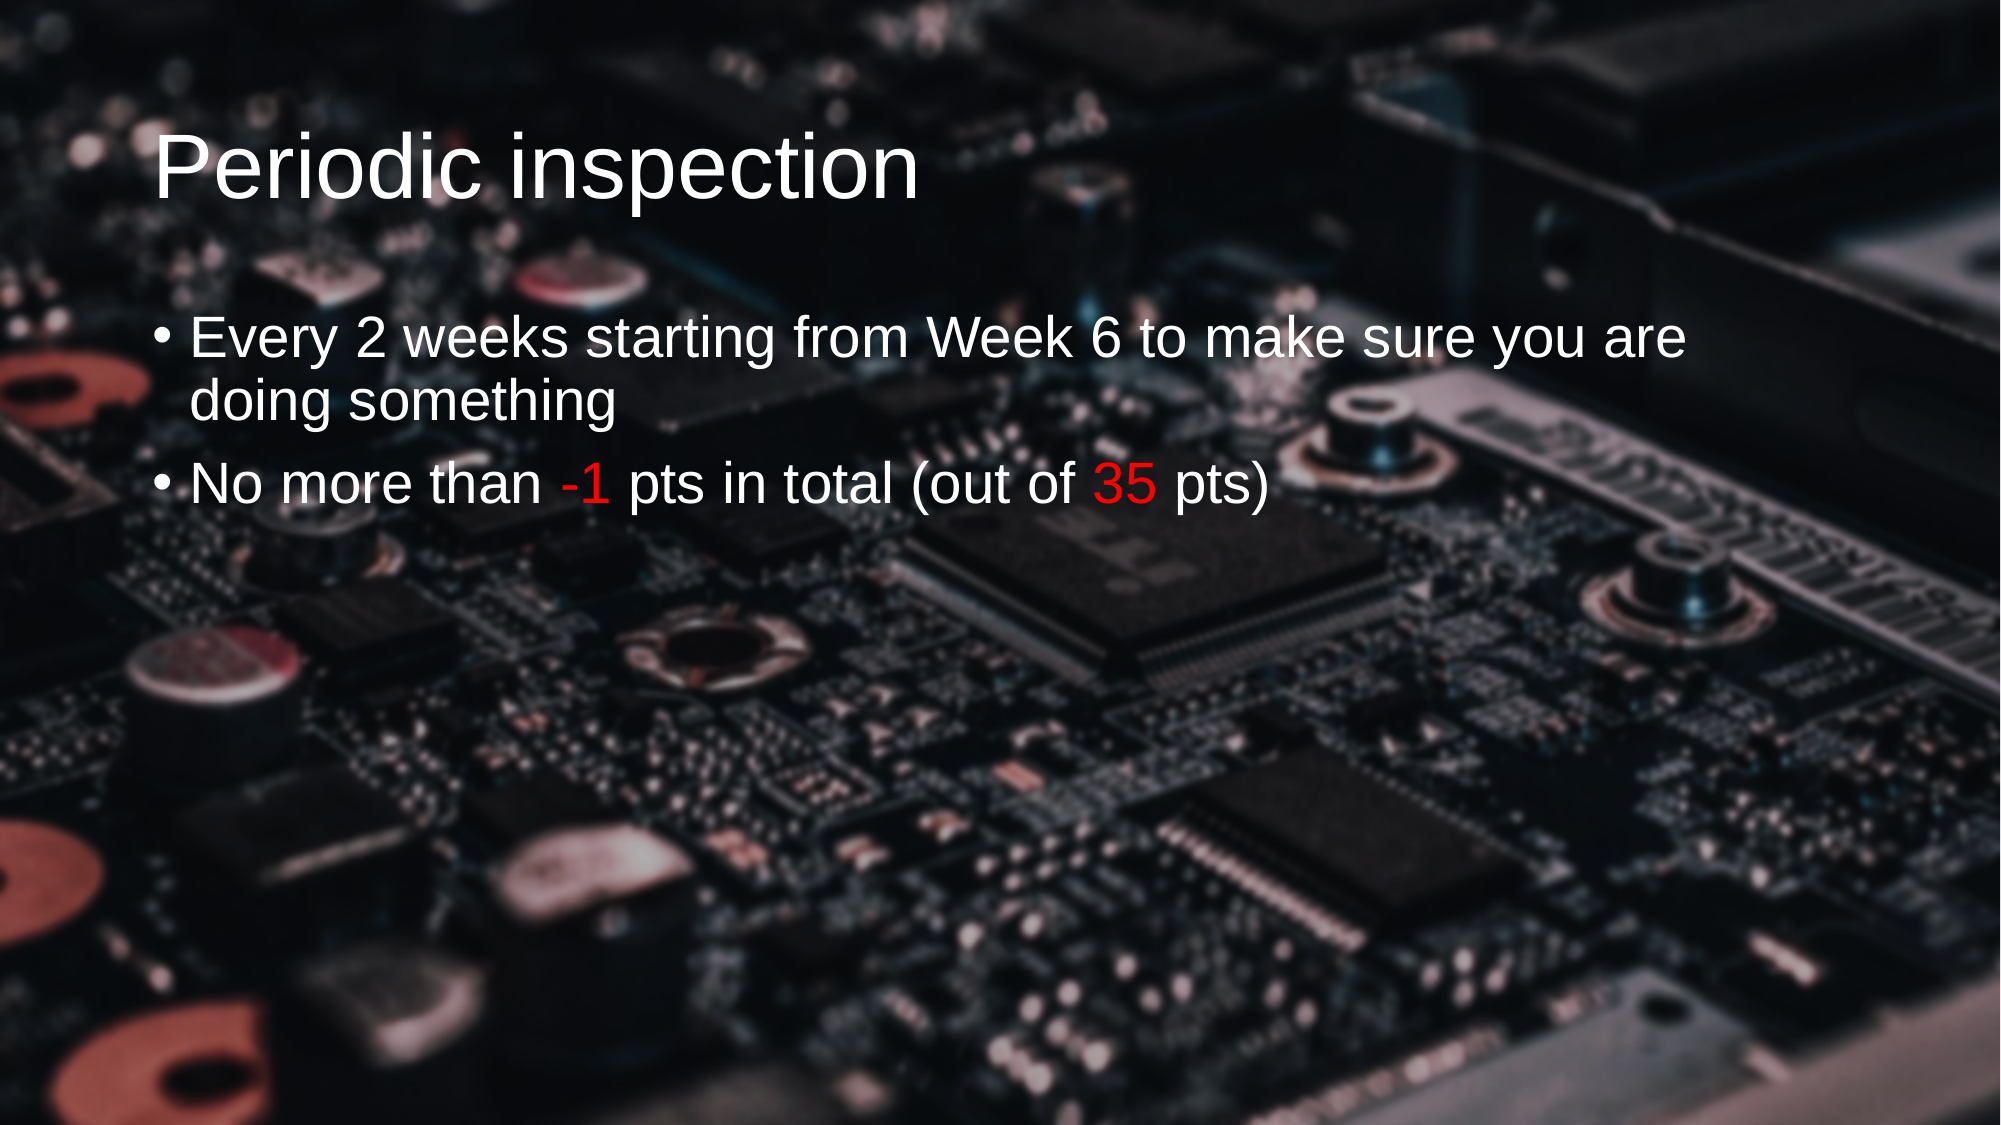

# Periodic inspection
Every 2 weeks starting from Week 6 to make sure you are doing something
No more than -1 pts in total (out of 35 pts)